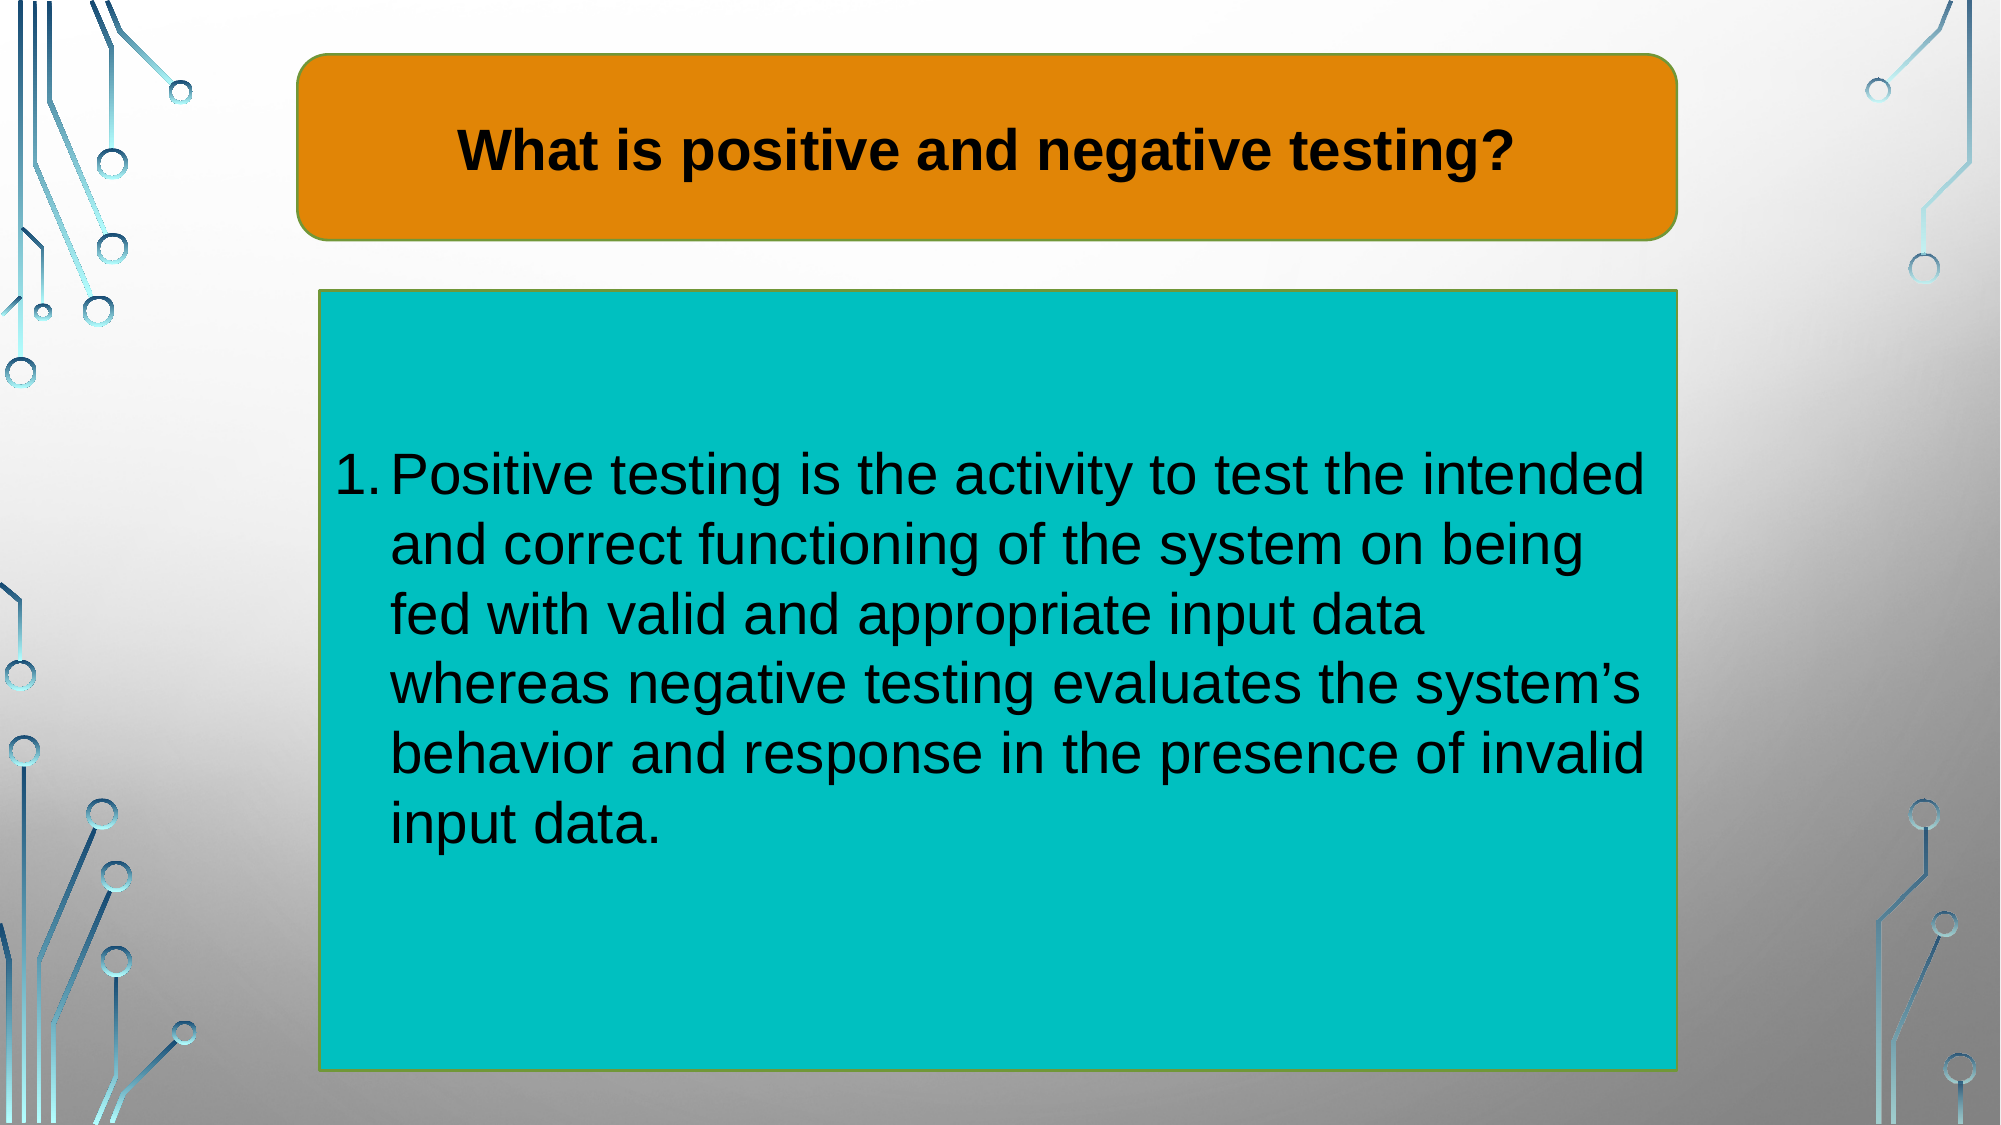

What is positive and negative testing?
Positive testing is the activity to test the intended and correct functioning of the system on being fed with valid and appropriate input data whereas negative testing evaluates the system’s behavior and response in the presence of invalid input data.